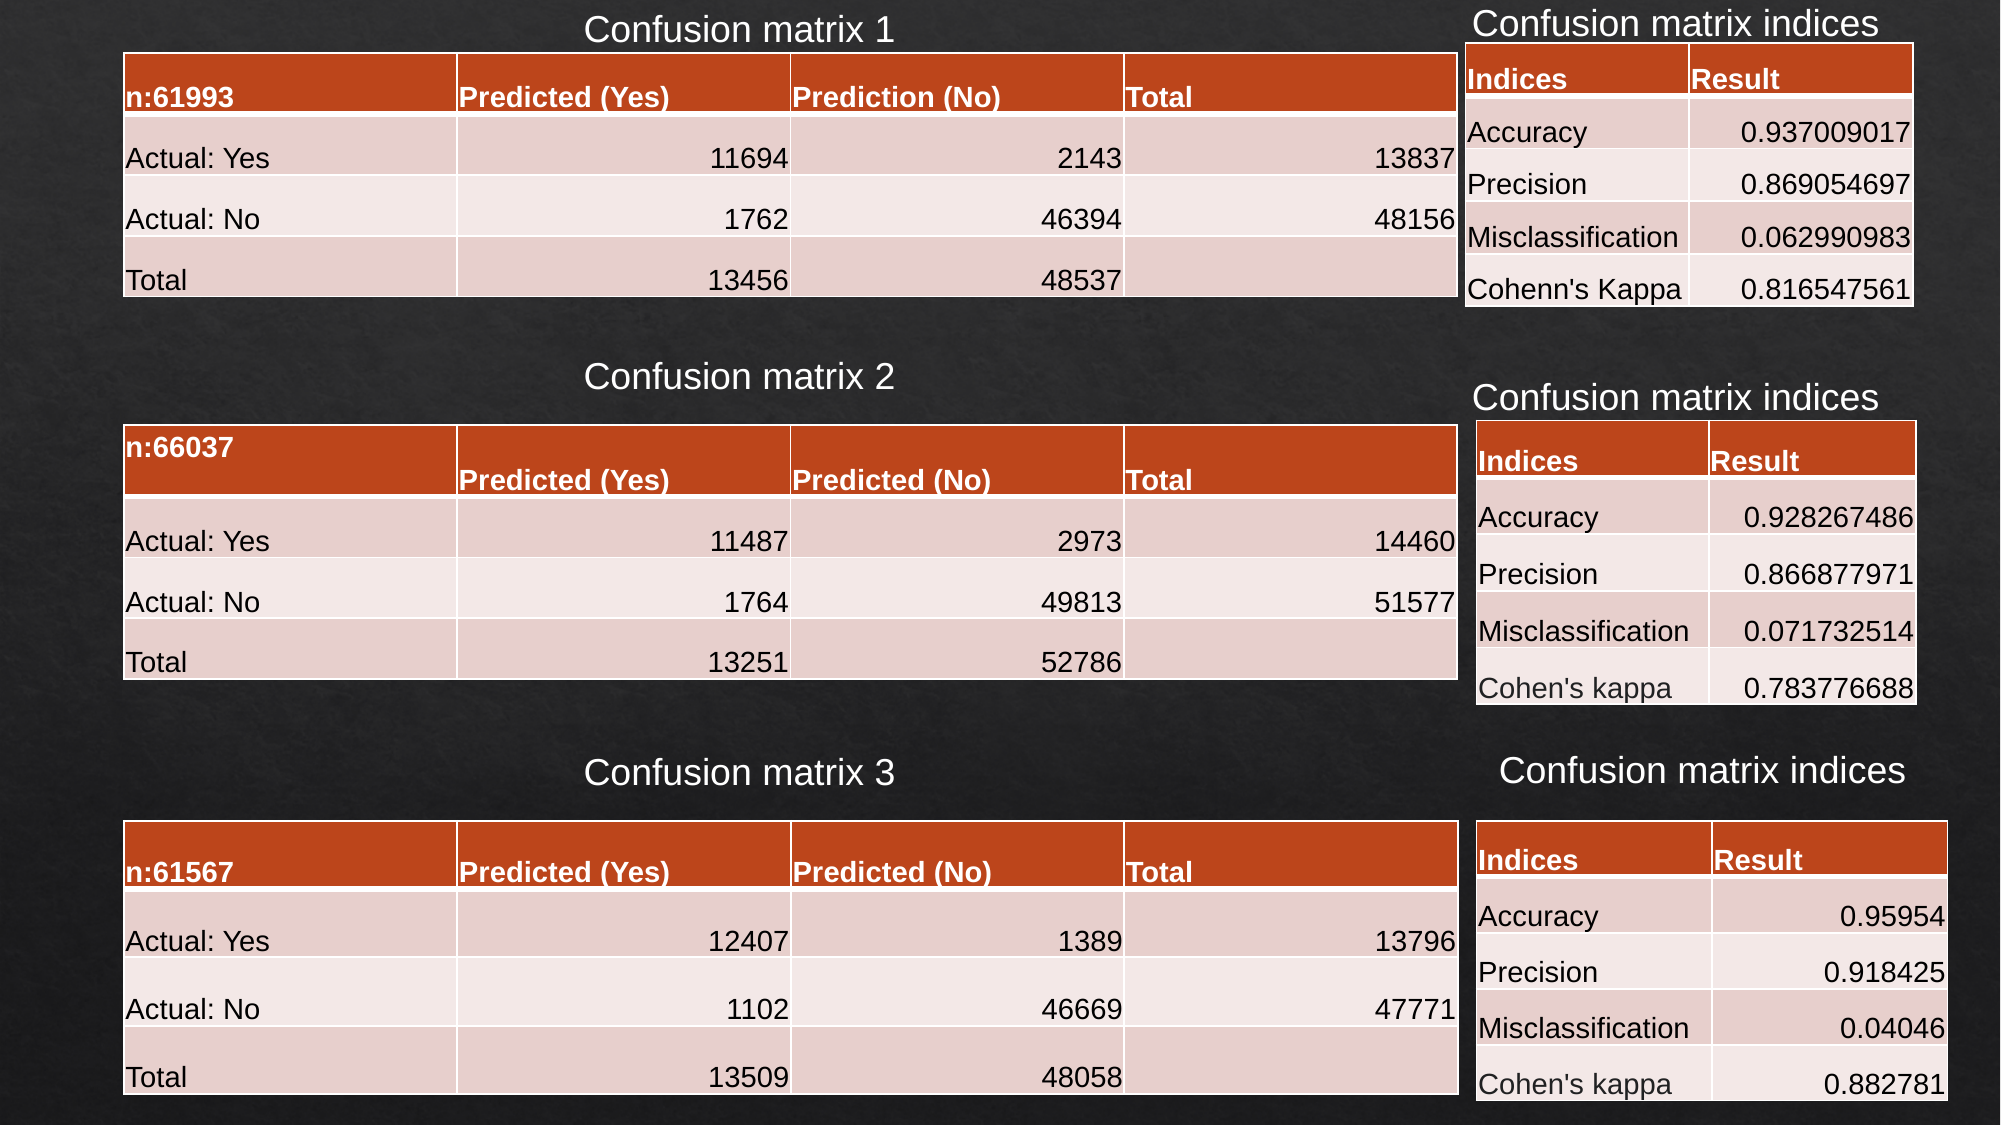

Confusion matrix indices
Confusion matrix 1
| Indices | Result |
| --- | --- |
| Accuracy | 0.937009017 |
| Precision | 0.869054697 |
| Misclassification | 0.062990983 |
| Cohenn's Kappa | 0.816547561 |
| n:61993 | Predicted (Yes) | Prediction (No) | Total |
| --- | --- | --- | --- |
| Actual: Yes | 11694 | 2143 | 13837 |
| Actual: No | 1762 | 46394 | 48156 |
| Total | 13456 | 48537 |  |
Confusion matrix 2
Confusion matrix indices
| Indices | Result |
| --- | --- |
| Accuracy | 0.928267486 |
| Precision | 0.866877971 |
| Misclassification | 0.071732514 |
| Cohen's kappa | 0.783776688 |
| n:66037 | Predicted (Yes) | Predicted (No) | Total |
| --- | --- | --- | --- |
| Actual: Yes | 11487 | 2973 | 14460 |
| Actual: No | 1764 | 49813 | 51577 |
| Total | 13251 | 52786 |  |
Confusion matrix indices
Confusion matrix 3
| n:61567 | Predicted (Yes) | Predicted (No) | Total |
| --- | --- | --- | --- |
| Actual: Yes | 12407 | 1389 | 13796 |
| Actual: No | 1102 | 46669 | 47771 |
| Total | 13509 | 48058 |  |
| Indices | Result |
| --- | --- |
| Accuracy | 0.95954 |
| Precision | 0.918425 |
| Misclassification | 0.04046 |
| Cohen's kappa | 0.882781 |